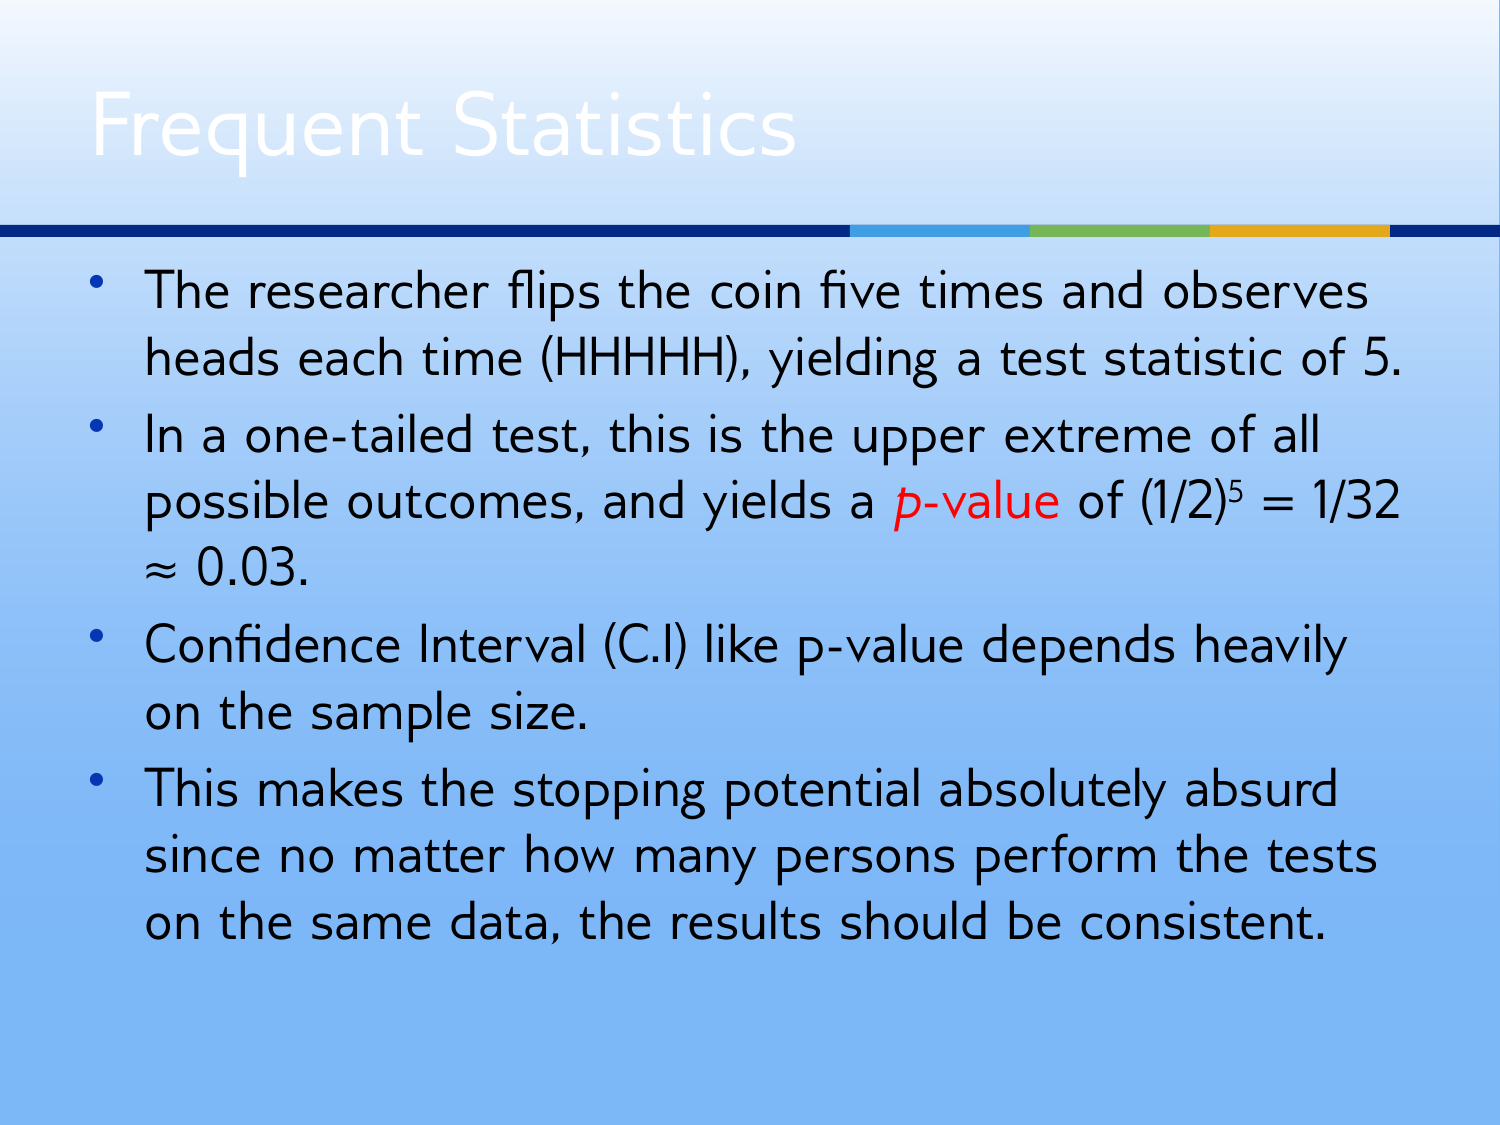

# Frequent Statistics
The researcher flips the coin five times and observes heads each time (HHHHH), yielding a test statistic of 5.
In a one-tailed test, this is the upper extreme of all possible outcomes, and yields a p-value of (1/2)5 = 1/32 ≈ 0.03.
Confidence Interval (C.I) like p-value depends heavily on the sample size.
This makes the stopping potential absolutely absurd since no matter how many persons perform the tests on the same data, the results should be consistent.